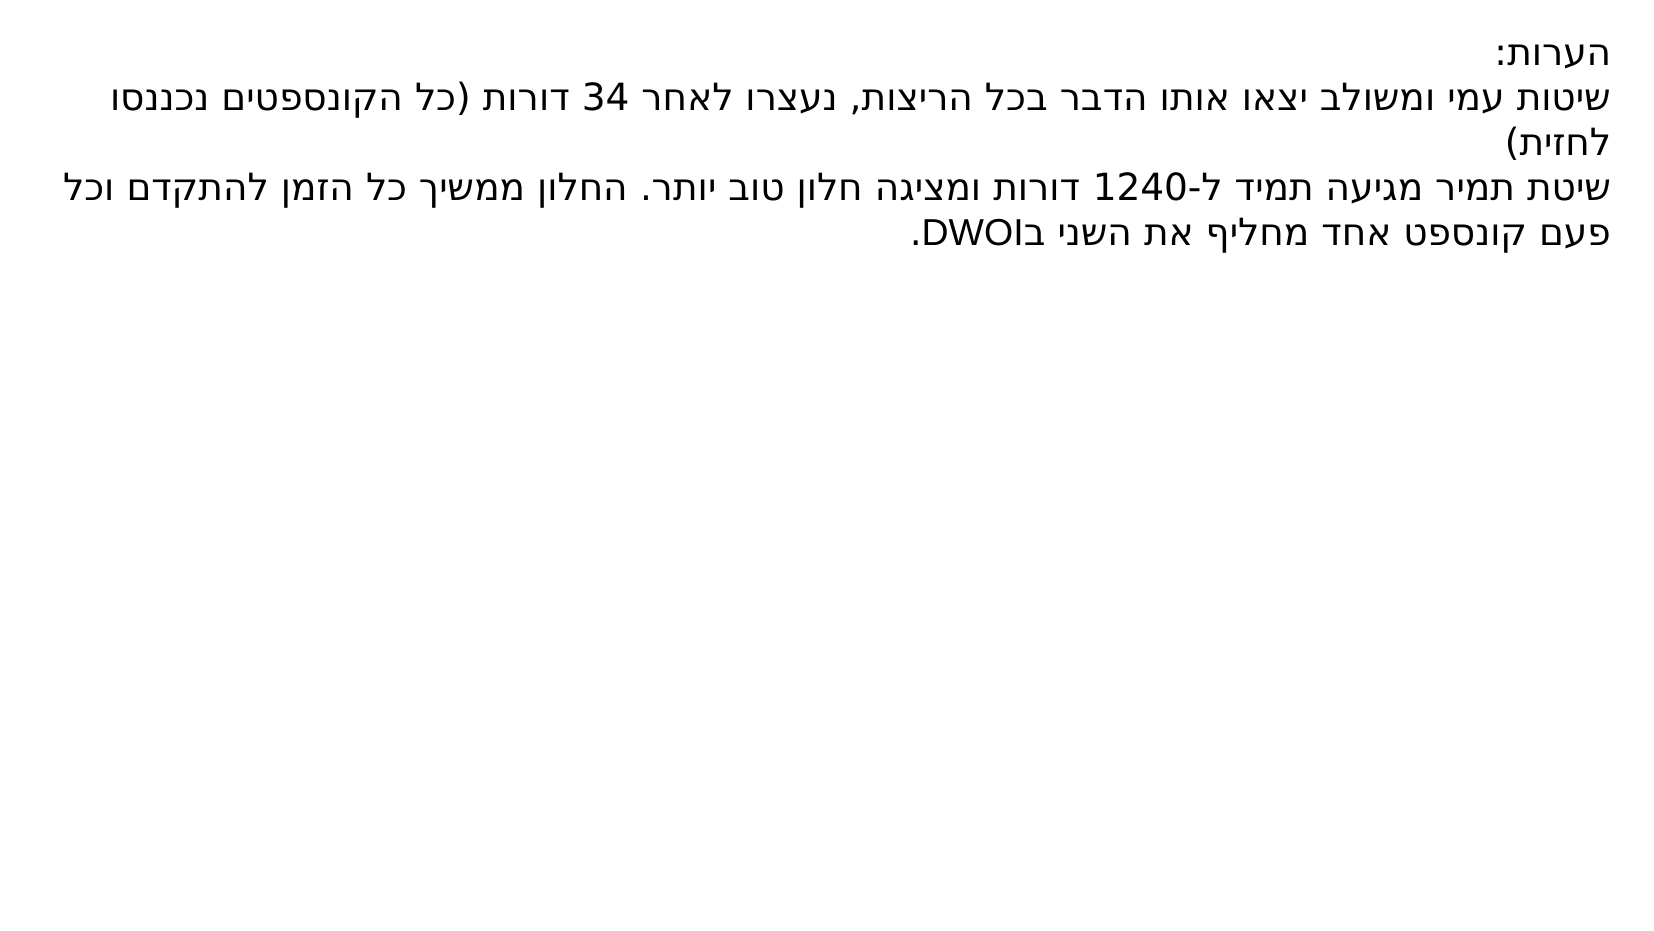

הערות:
שיטות עמי ומשולב יצאו אותו הדבר בכל הריצות, נעצרו לאחר 34 דורות (כל הקונספטים נכננסו לחזית)
שיטת תמיר מגיעה תמיד ל-1240 דורות ומציגה חלון טוב יותר. החלון ממשיך כל הזמן להתקדם וכל פעם קונספט אחד מחליף את השני בDWOI.